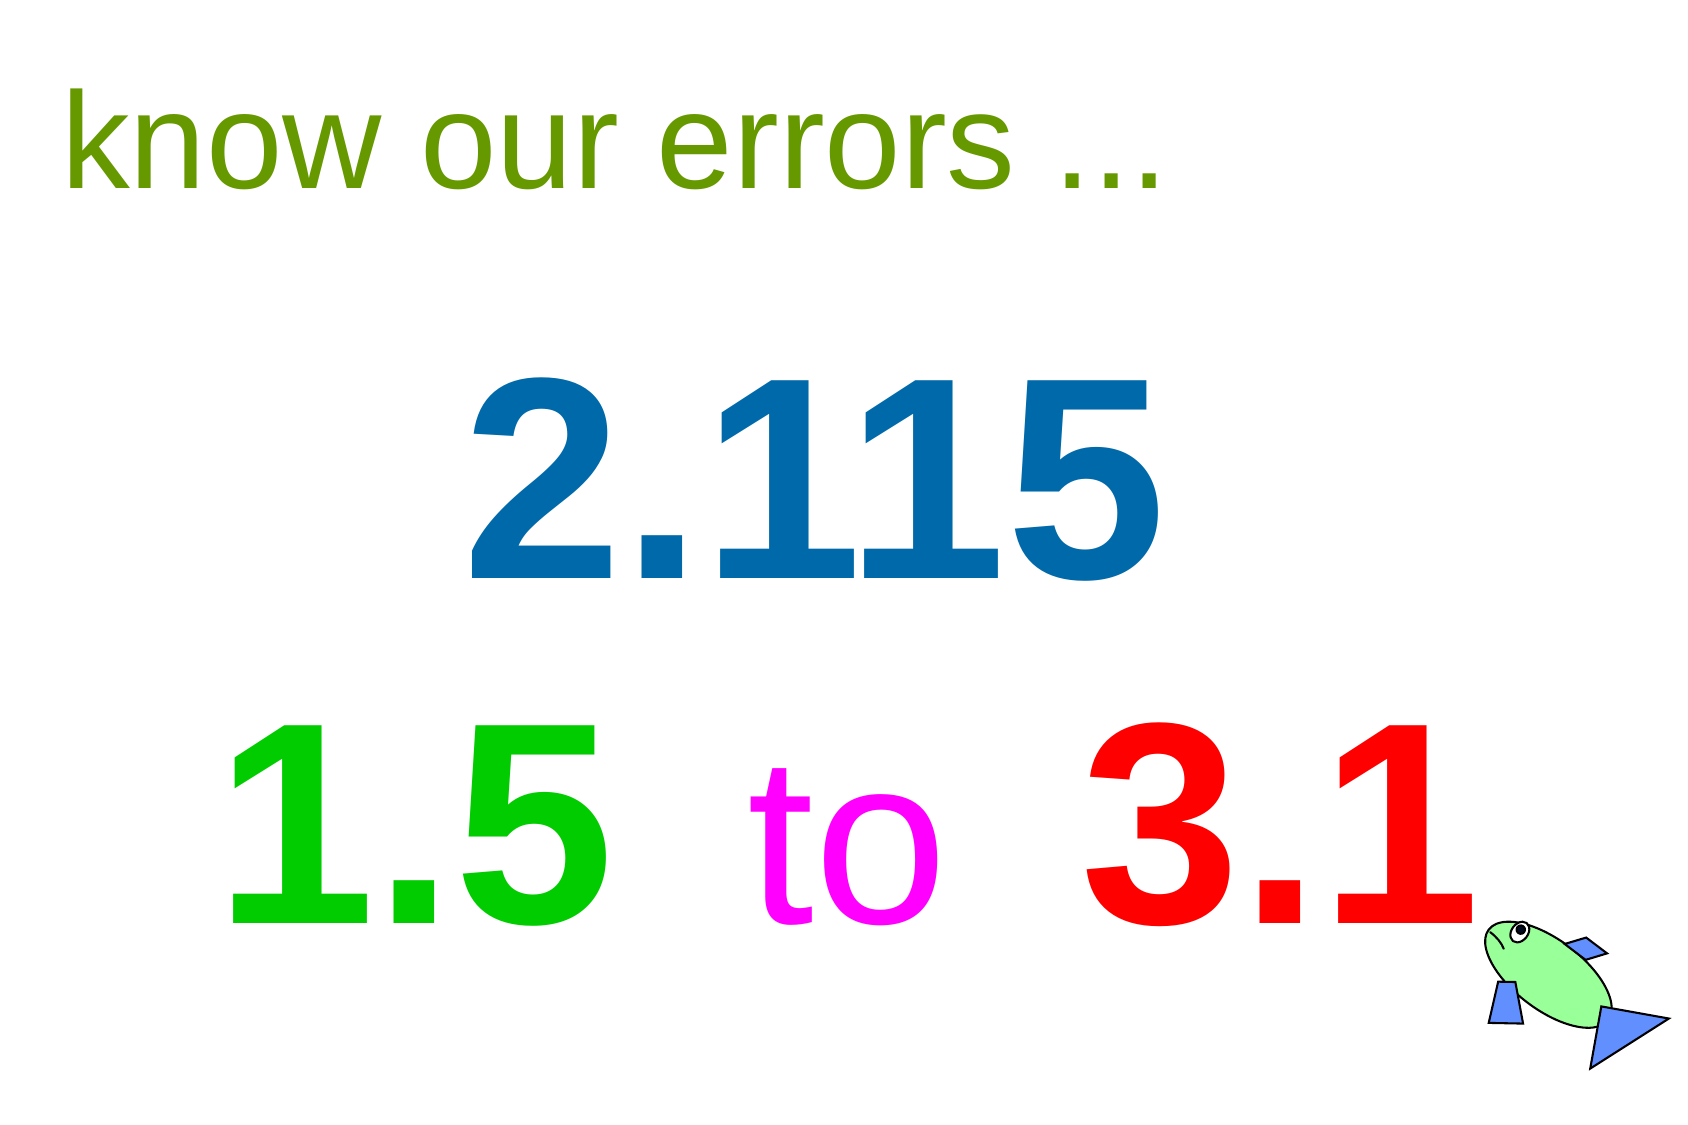

know our errors ...

2.115
  1.5  to  3.1